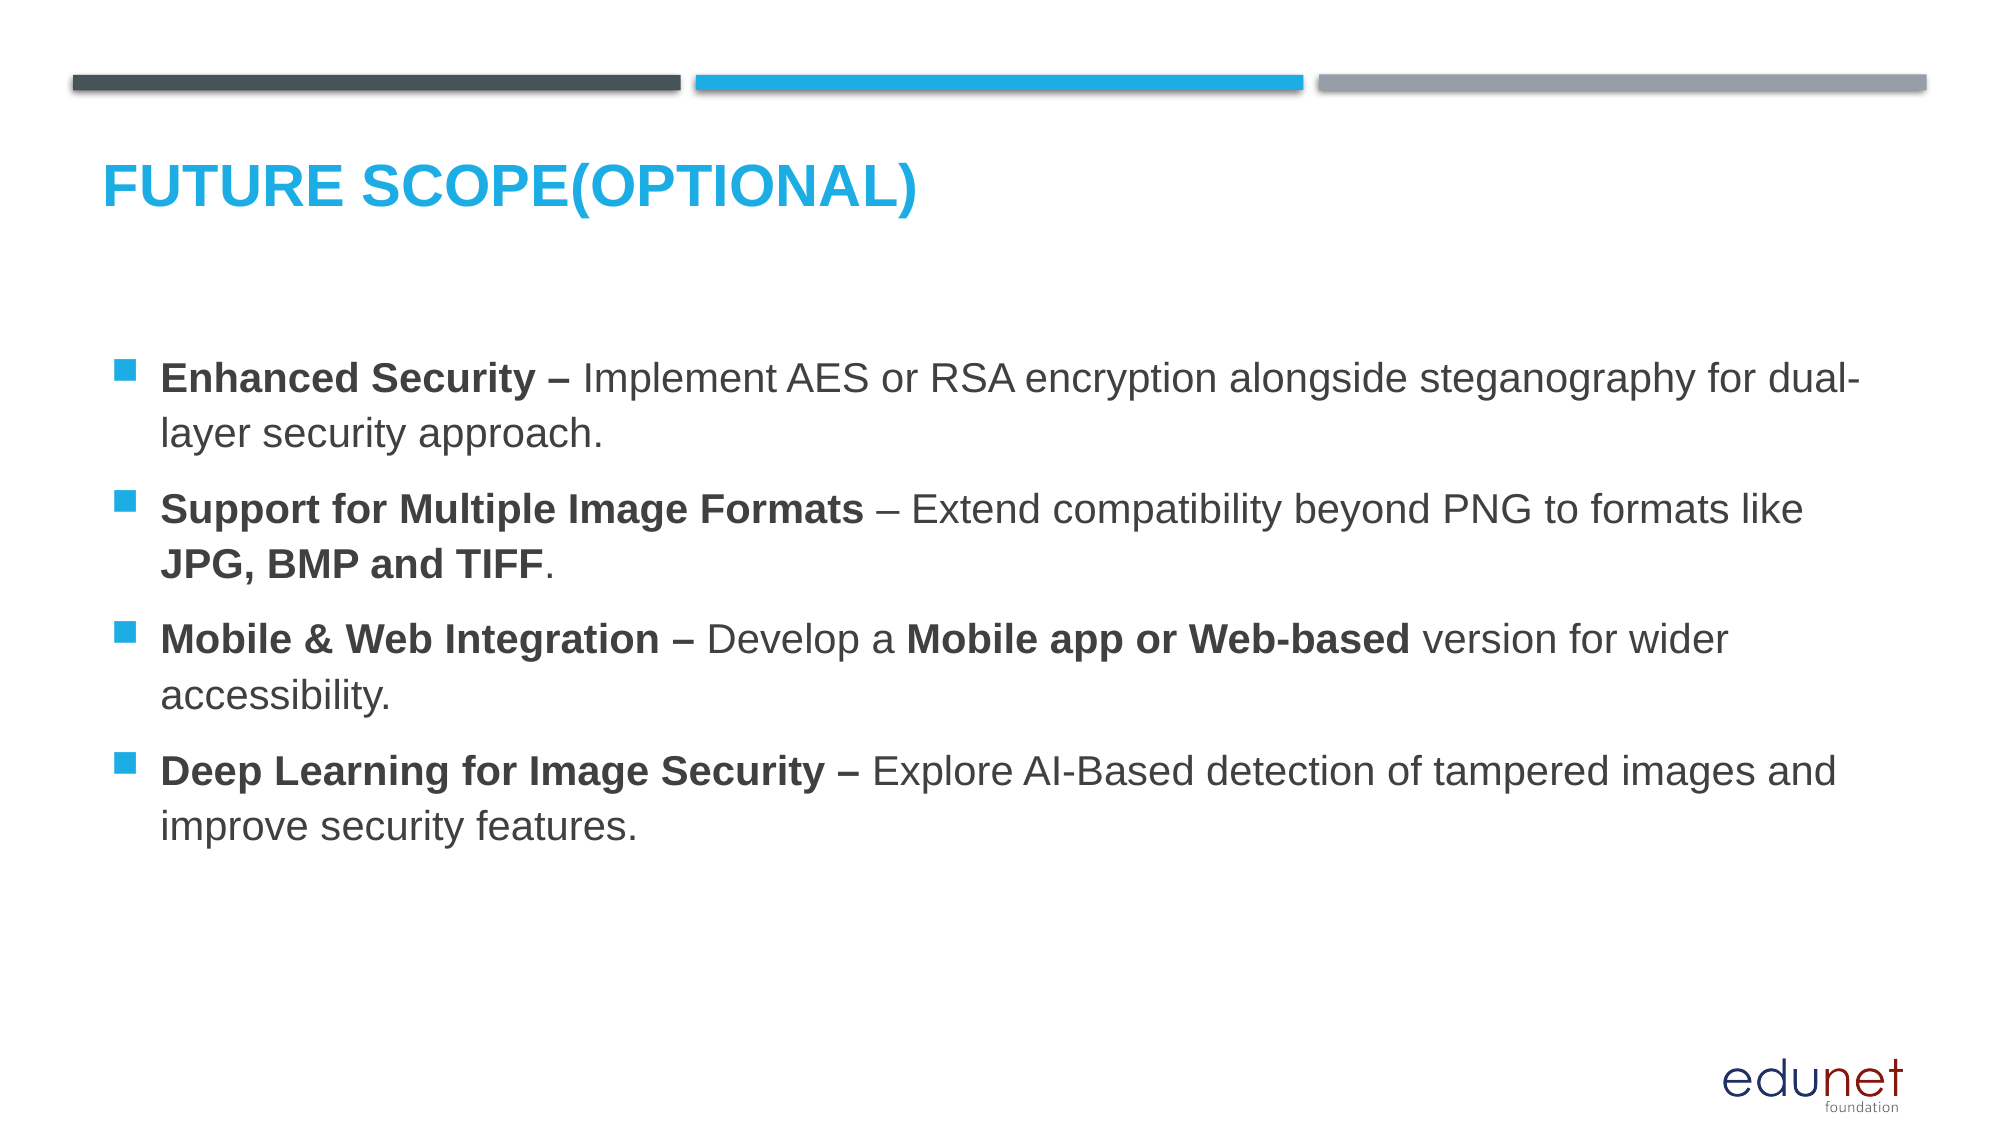

Future scope(optional)
Enhanced Security – Implement AES or RSA encryption alongside steganography for dual-layer security approach.
Support for Multiple Image Formats – Extend compatibility beyond PNG to formats like JPG, BMP and TIFF.
Mobile & Web Integration – Develop a Mobile app or Web-based version for wider accessibility.
Deep Learning for Image Security – Explore AI-Based detection of tampered images and improve security features.